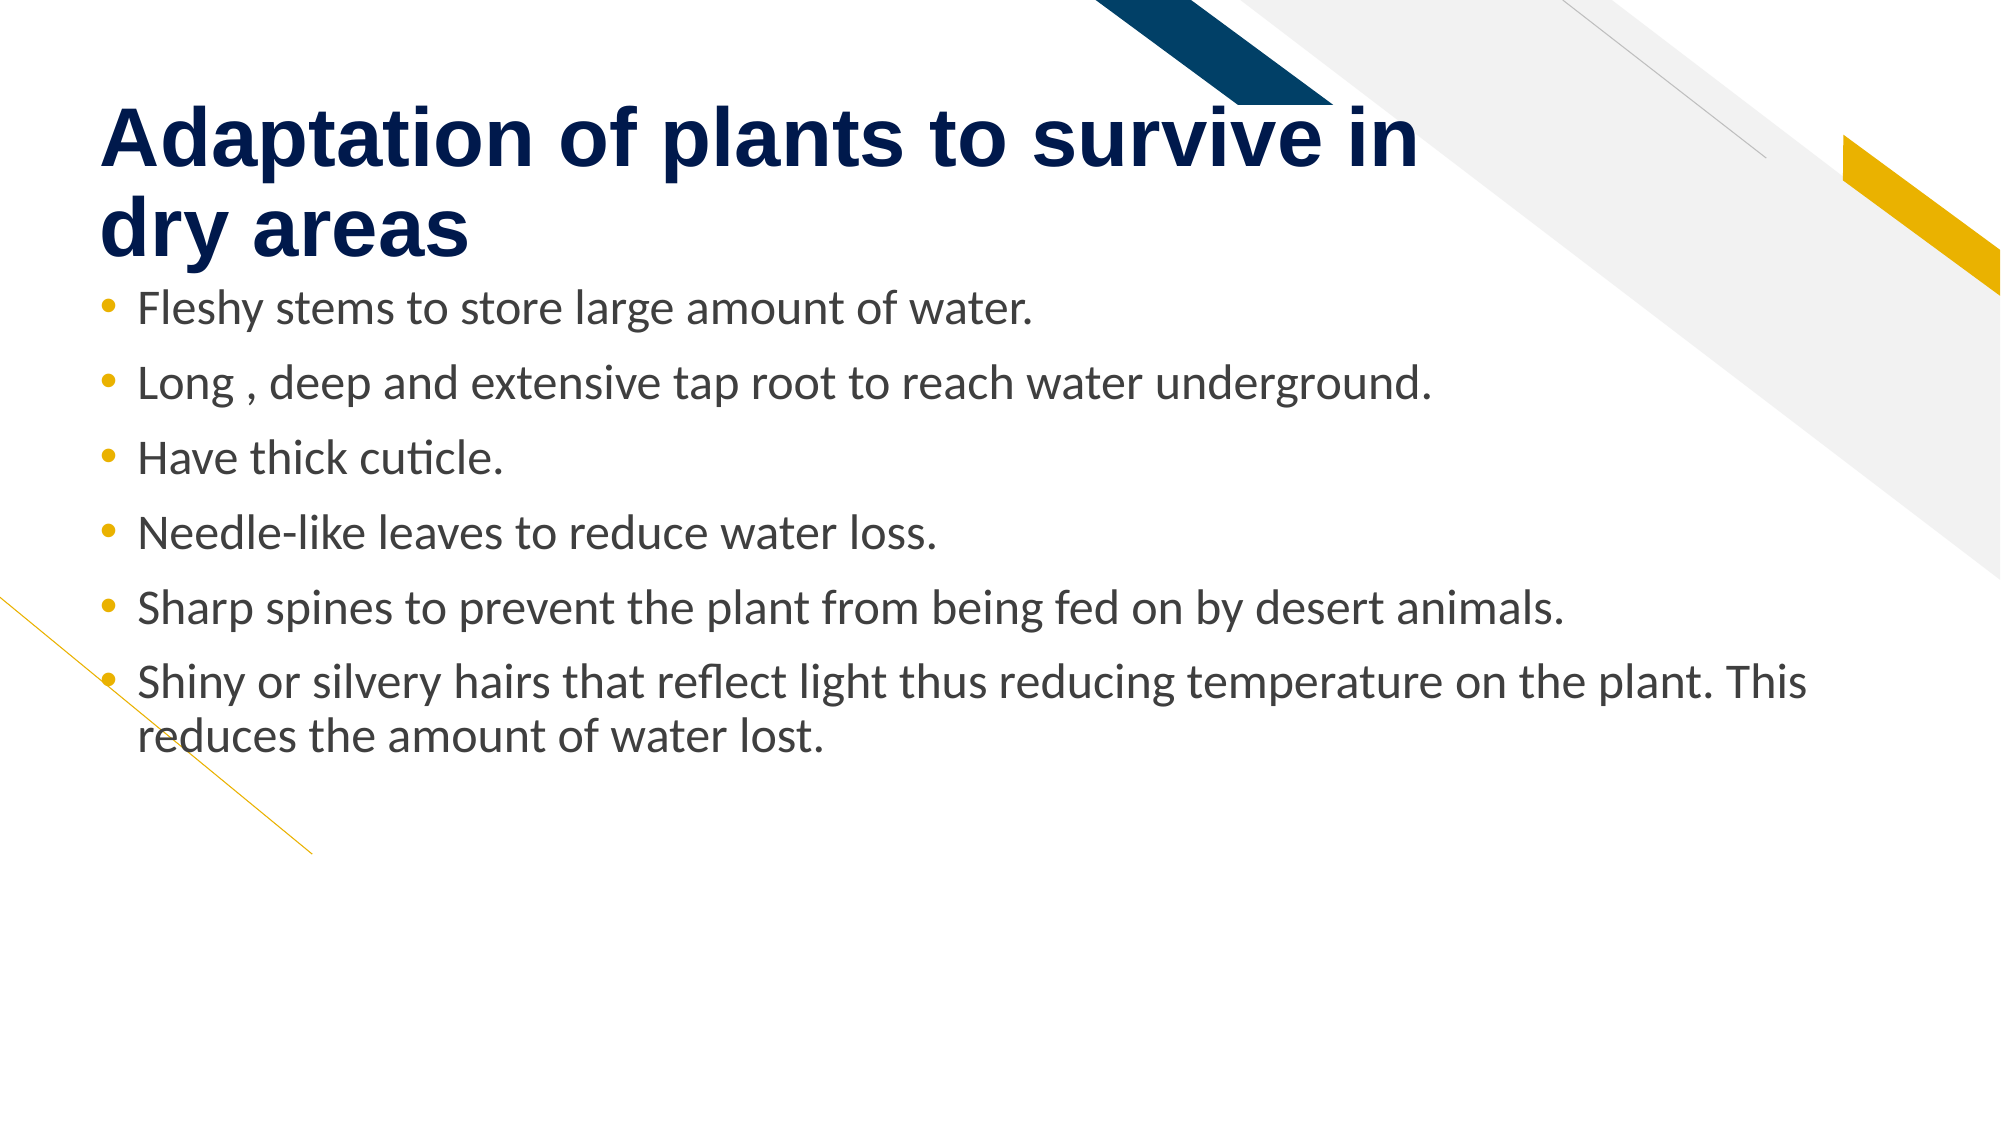

# Adaptation of plants to survive in dry areas
Fleshy stems to store large amount of water.
Long , deep and extensive tap root to reach water underground.
Have thick cuticle.
Needle-like leaves to reduce water loss.
Sharp spines to prevent the plant from being fed on by desert animals.
Shiny or silvery hairs that reflect light thus reducing temperature on the plant. This reduces the amount of water lost.